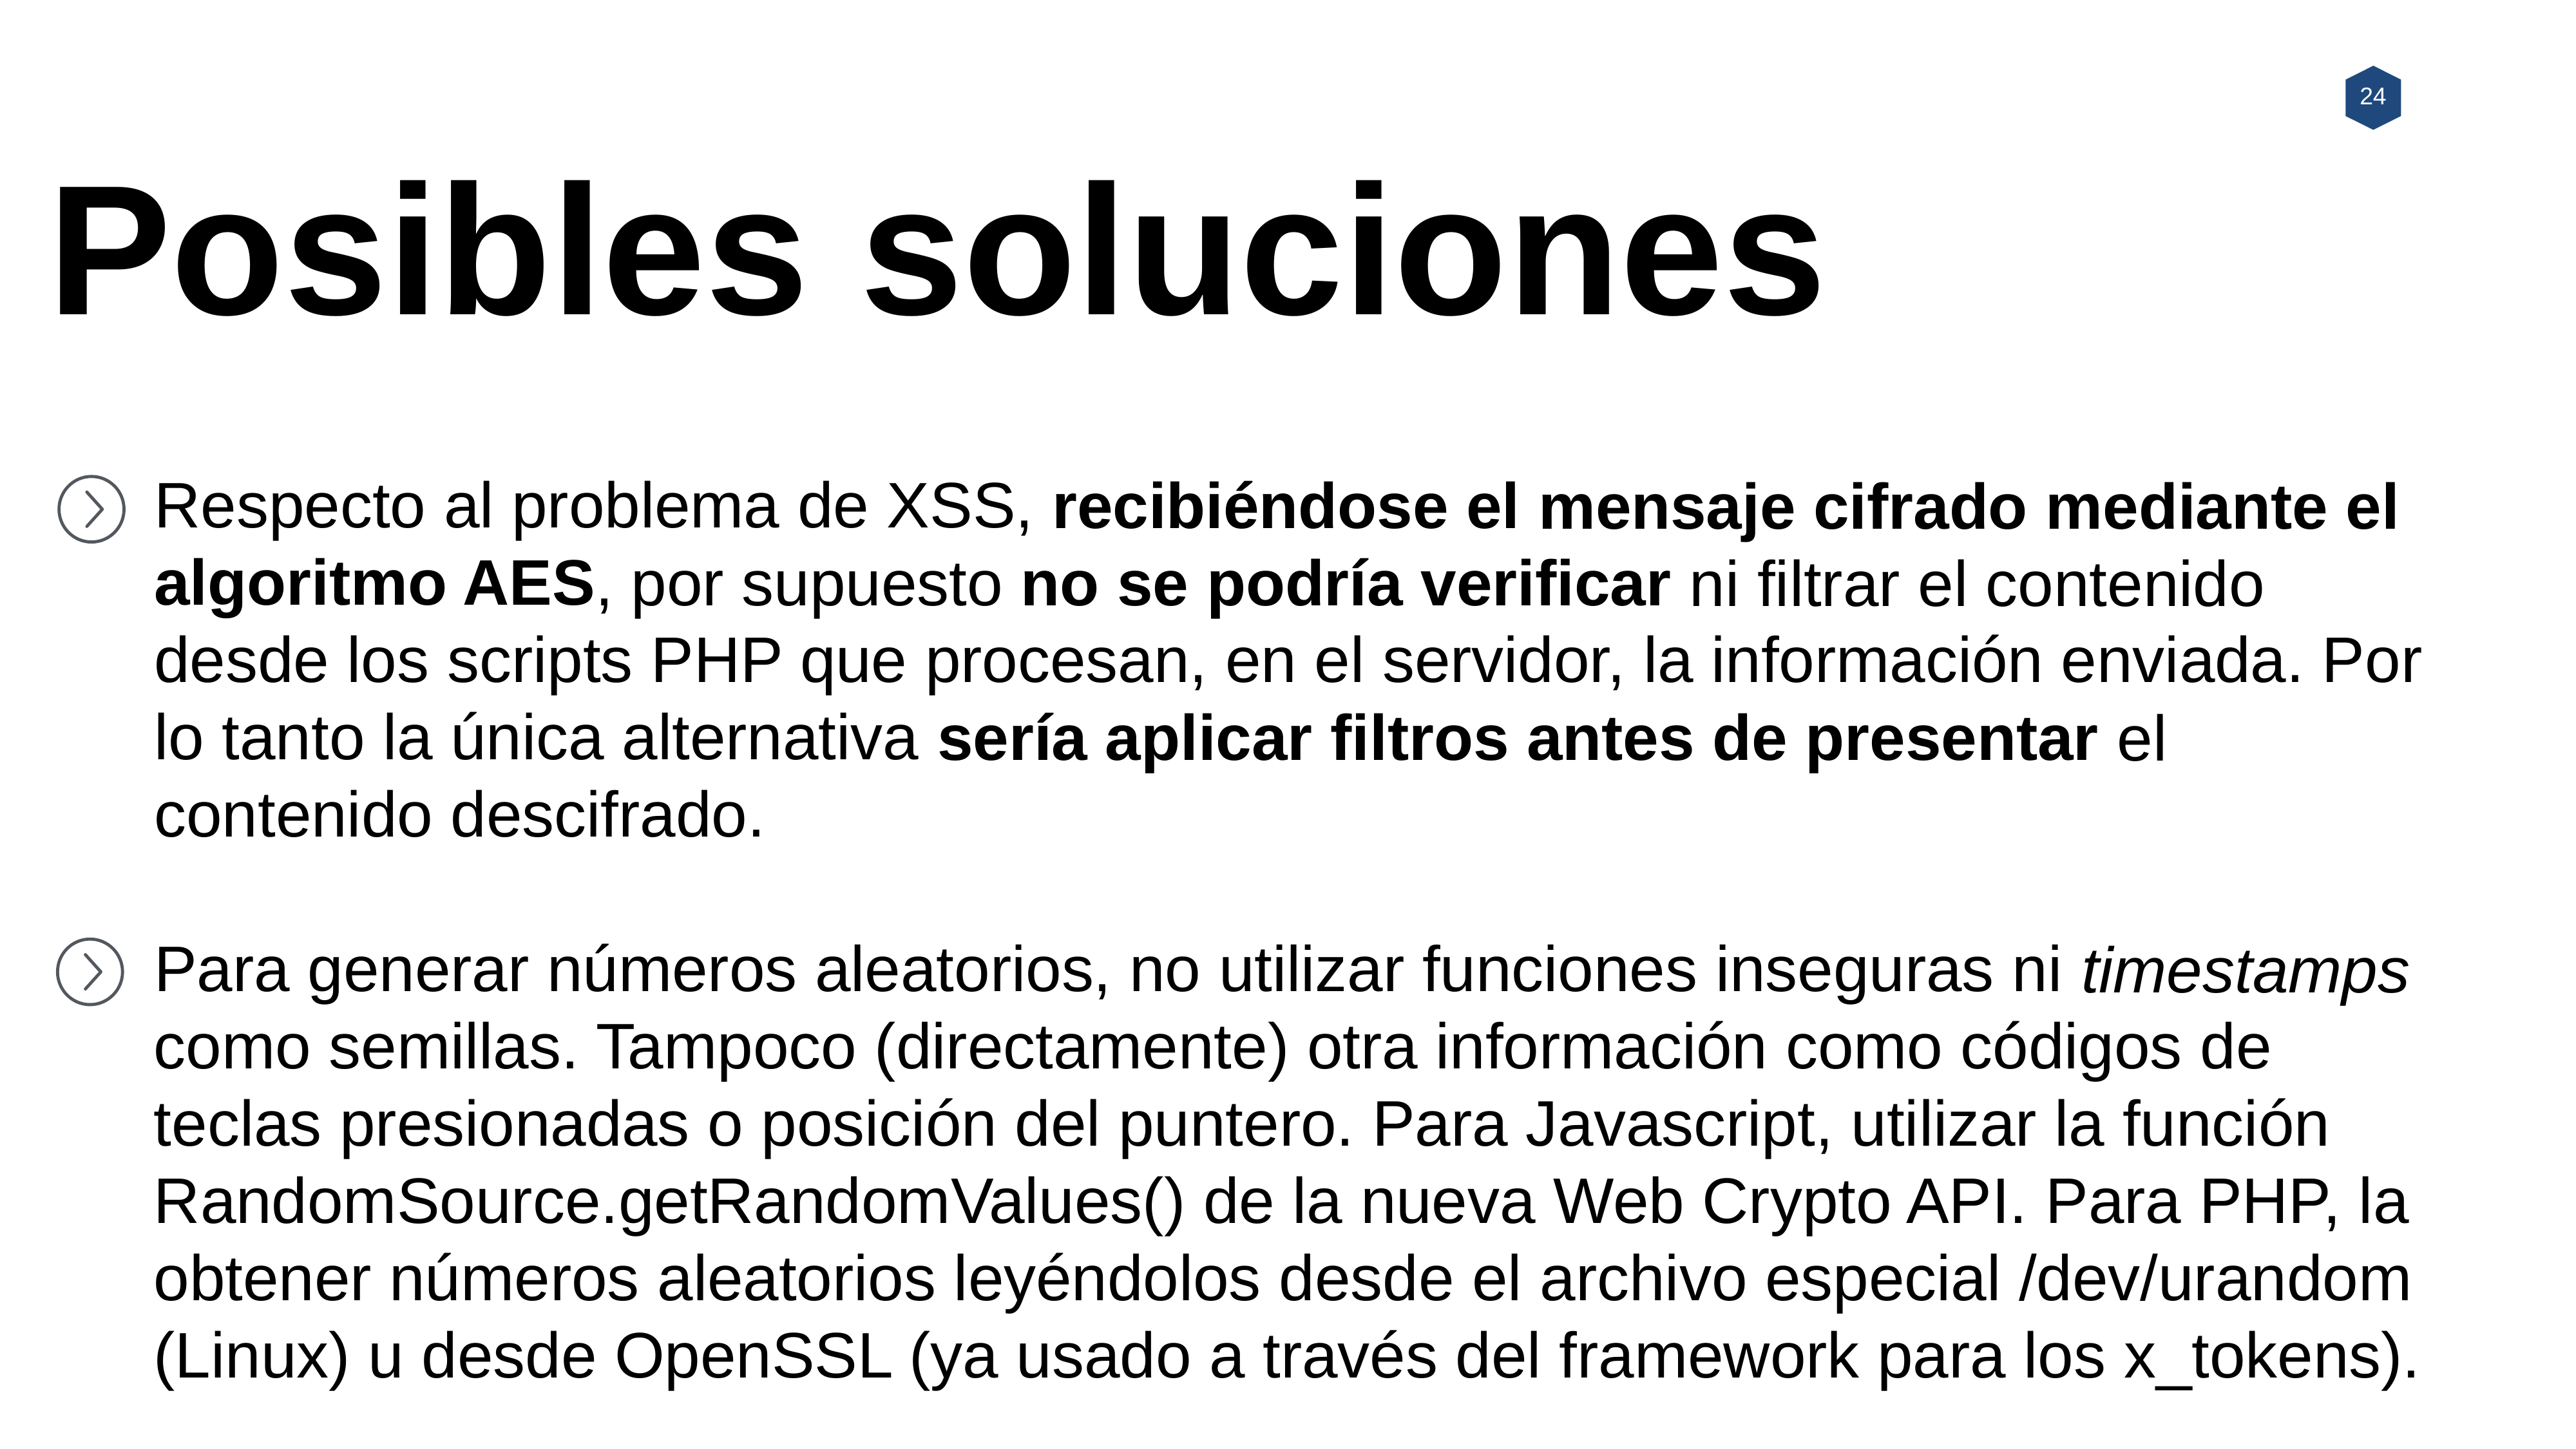

Posibles soluciones
Respecto al problema de XSS, recibiéndose el mensaje cifrado mediante el algoritmo AES, por supuesto no se podría verificar ni filtrar el contenido desde los scripts PHP que procesan, en el servidor, la información enviada. Por lo tanto la única alternativa sería aplicar filtros antes de presentar el contenido descifrado.

Para generar números aleatorios, no utilizar funciones inseguras ni timestamps como semillas. Tampoco (directamente) otra información como códigos de teclas presionadas o posición del puntero. Para Javascript, utilizar la función RandomSource.getRandomValues() de la nueva Web Crypto API. Para PHP, la obtener números aleatorios leyéndolos desde el archivo especial /dev/urandom (Linux) u desde OpenSSL (ya usado a través del framework para los x_tokens).